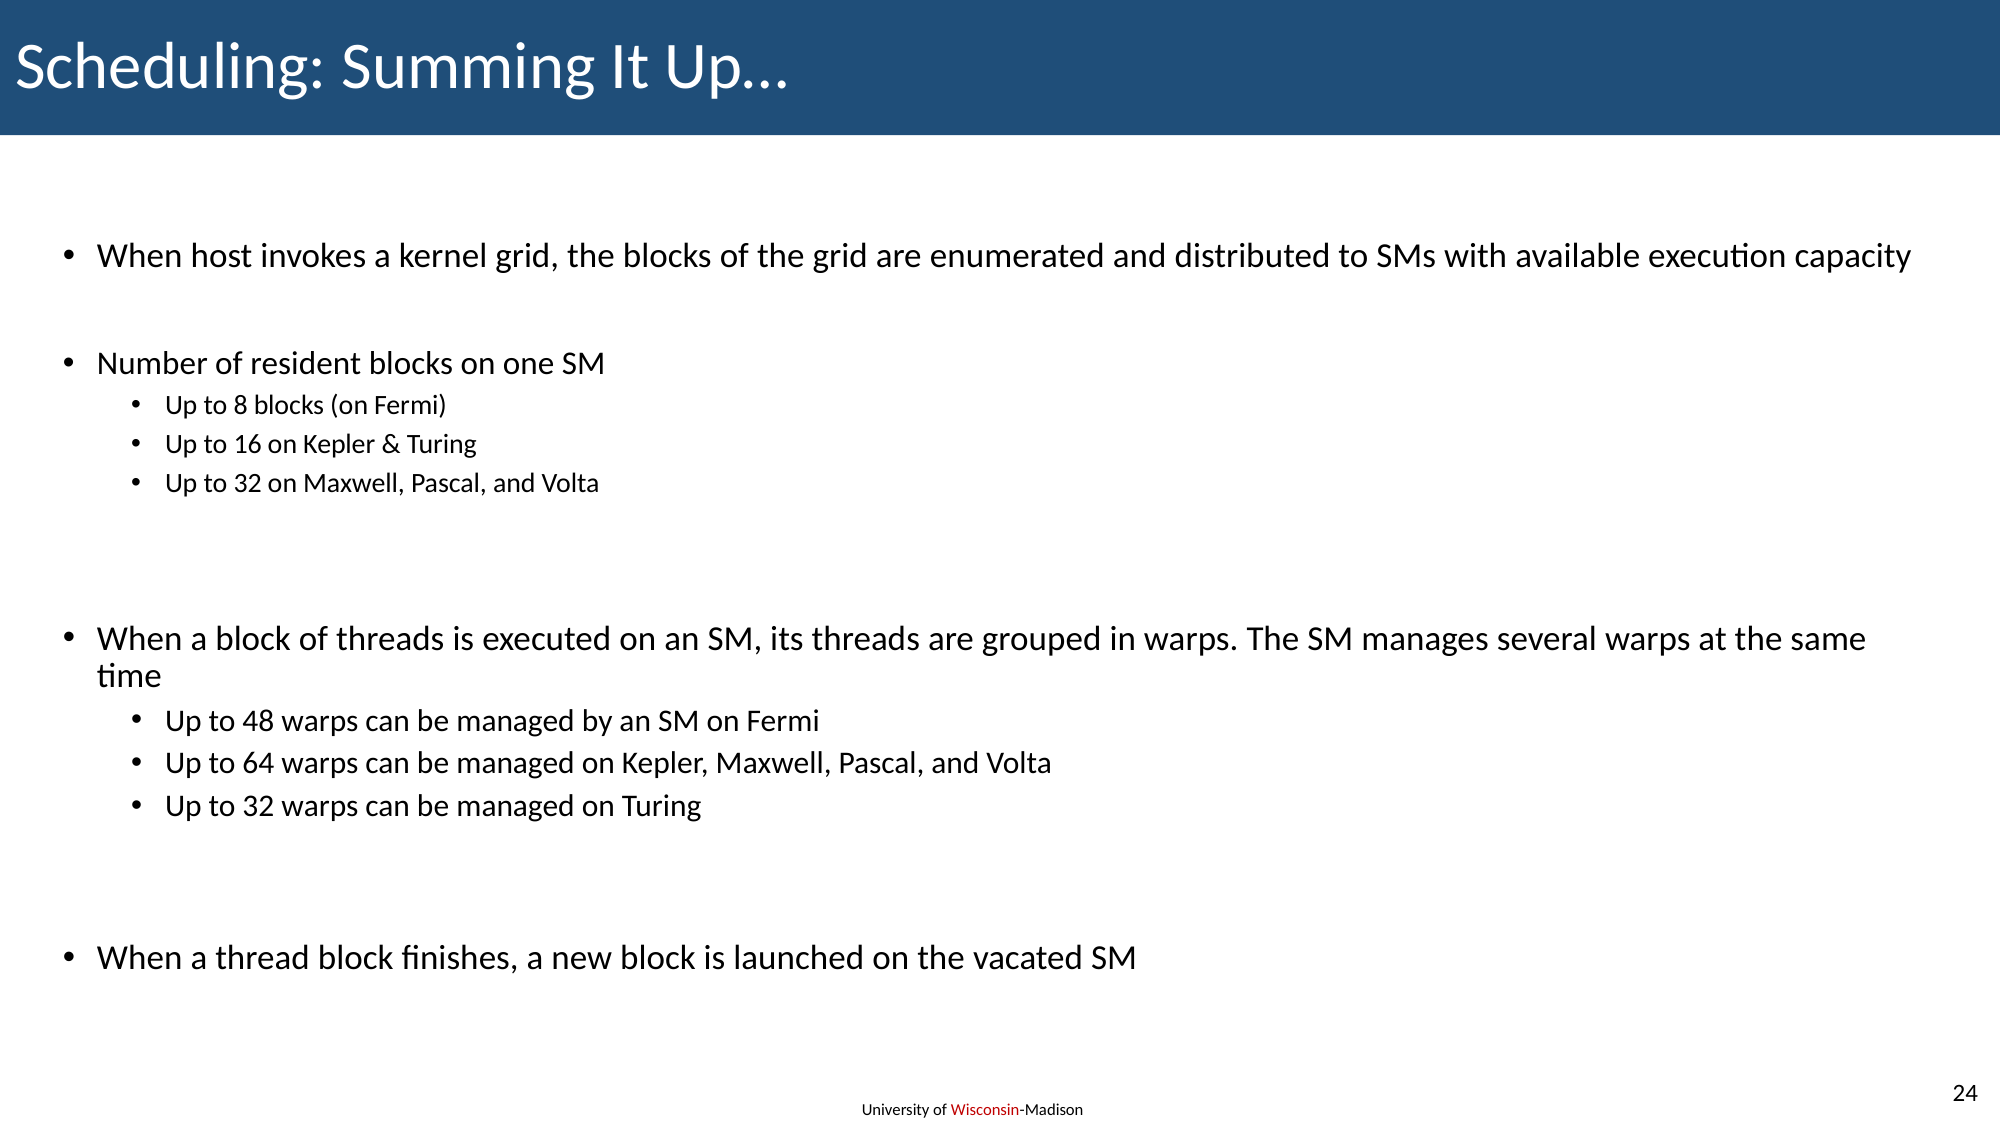

# Scheduling: Summing It Up…
When host invokes a kernel grid, the blocks of the grid are enumerated and distributed to SMs with available execution capacity

Number of resident blocks on one SM
Up to 8 blocks (on Fermi)
Up to 16 on Kepler & Turing
Up to 32 on Maxwell, Pascal, and Volta

When a block of threads is executed on an SM, its threads are grouped in warps. The SM manages several warps at the same time
Up to 48 warps can be managed by an SM on Fermi
Up to 64 warps can be managed on Kepler, Maxwell, Pascal, and Volta
Up to 32 warps can be managed on Turing

When a thread block finishes, a new block is launched on the vacated SM
24